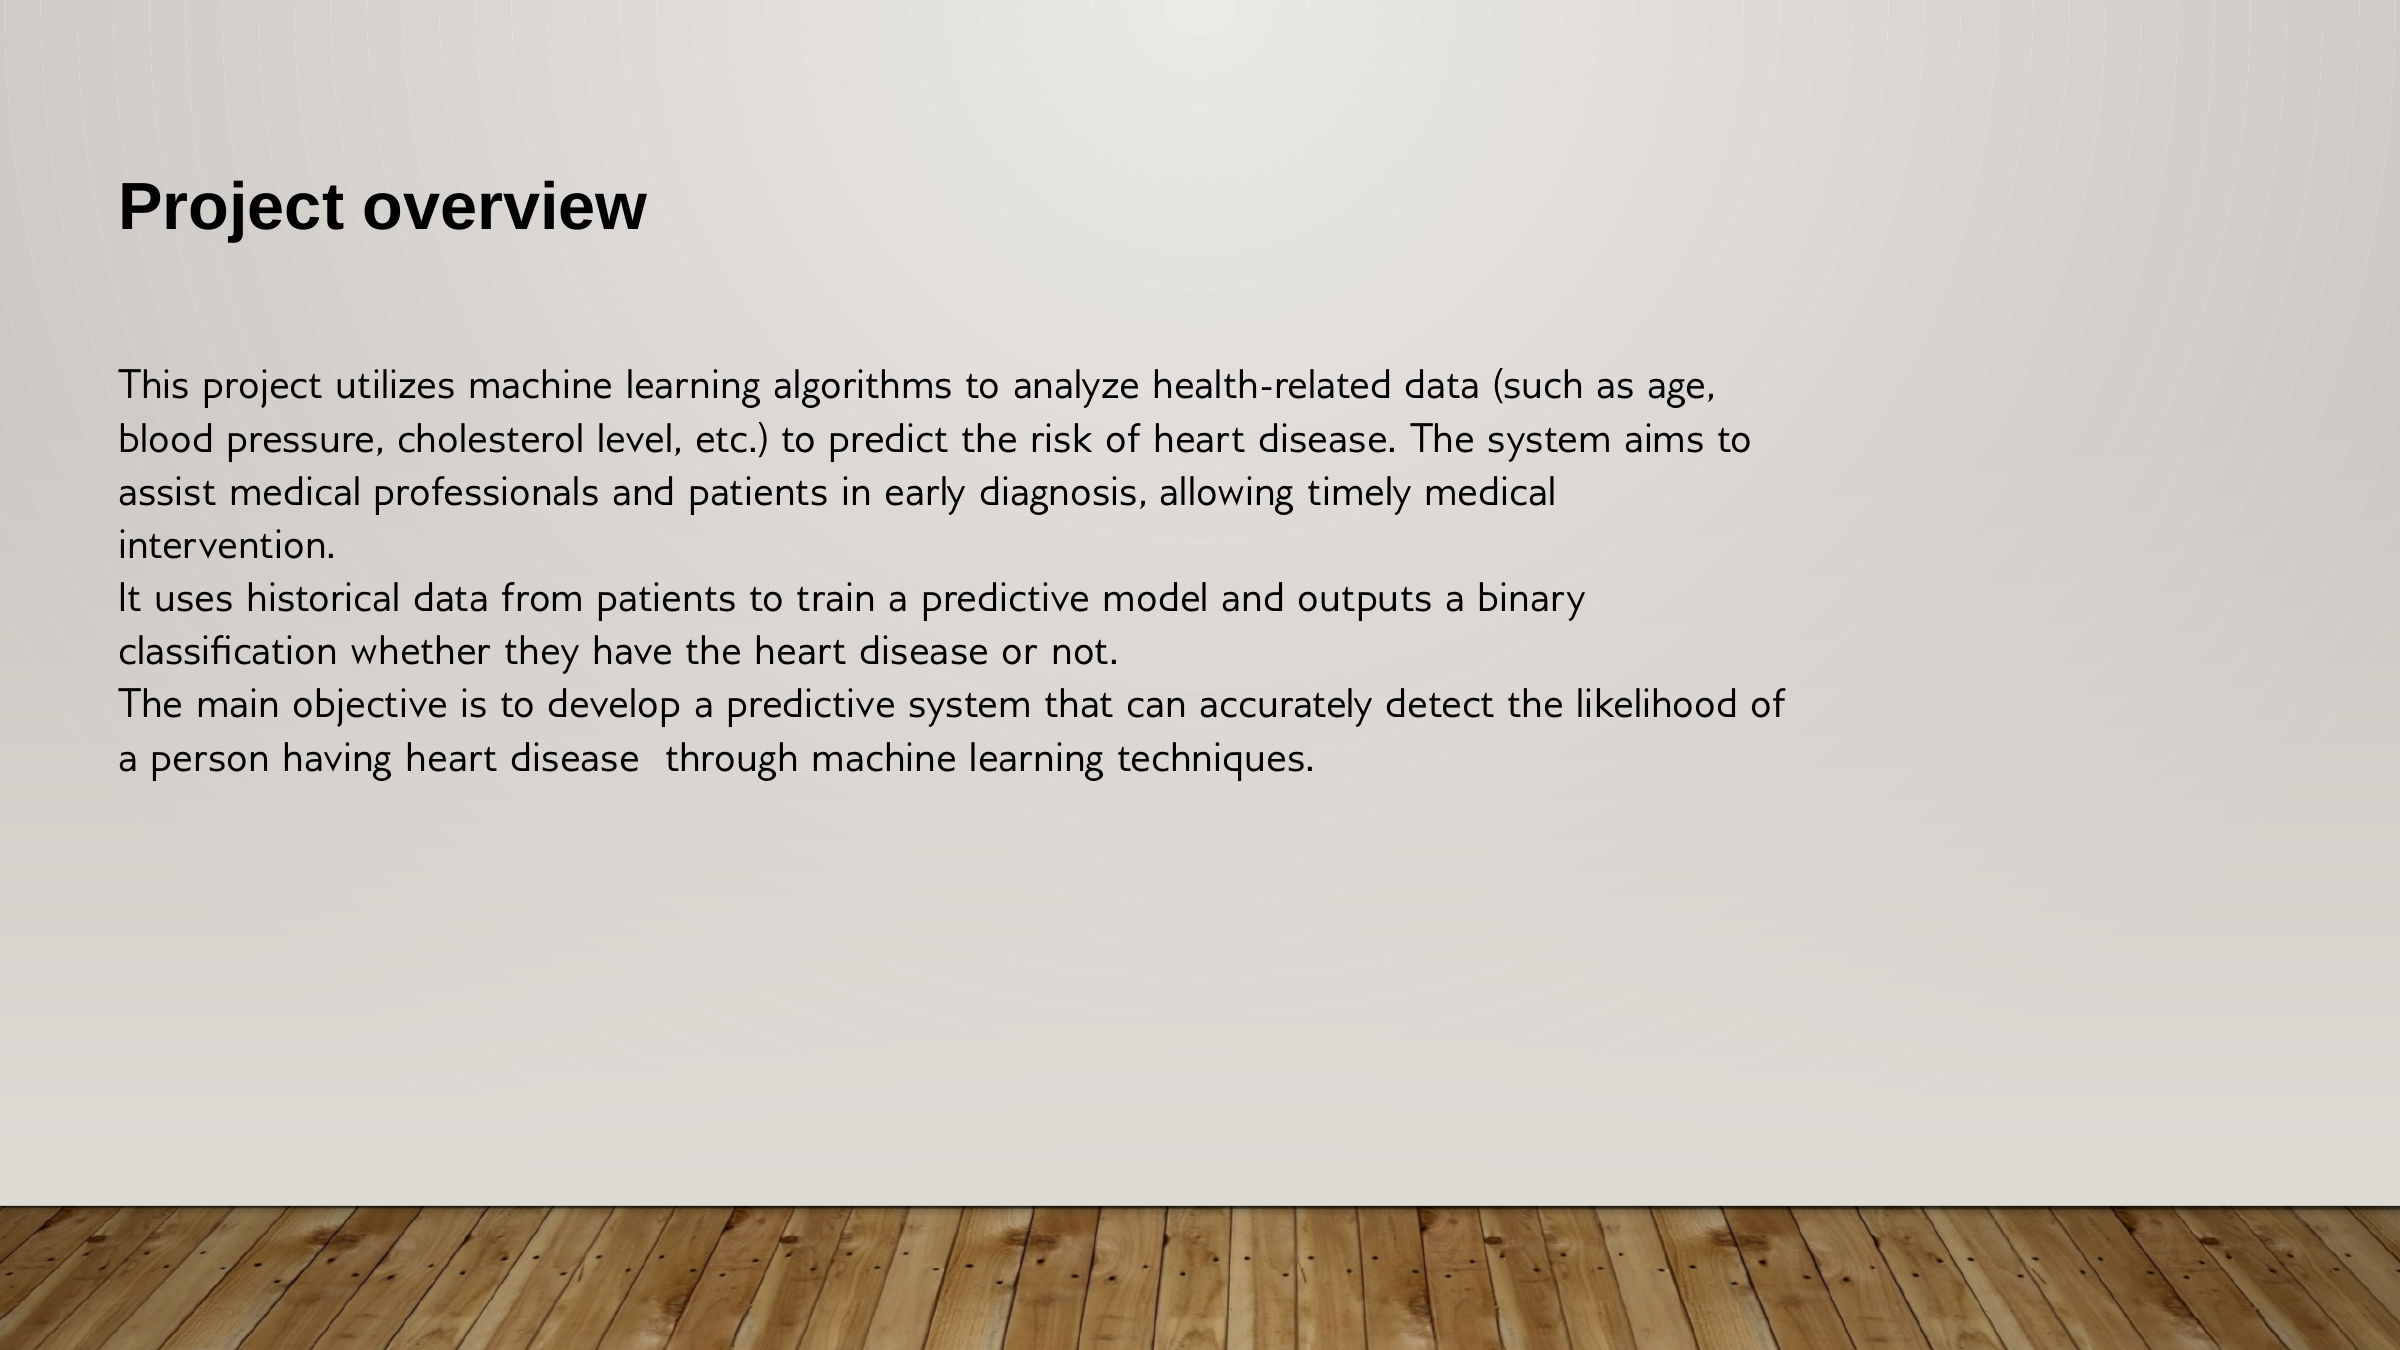

Project overview
This project utilizes machine learning algorithms to analyze health-related data (such as age, blood pressure, cholesterol level, etc.) to predict the risk of heart disease. The system aims to assist medical professionals and patients in early diagnosis, allowing timely medical intervention.
It uses historical data from patients to train a predictive model and outputs a binary classification whether they have the heart disease or not.
The main objective is to develop a predictive system that can accurately detect the likelihood of a person having heart disease  through machine learning techniques.